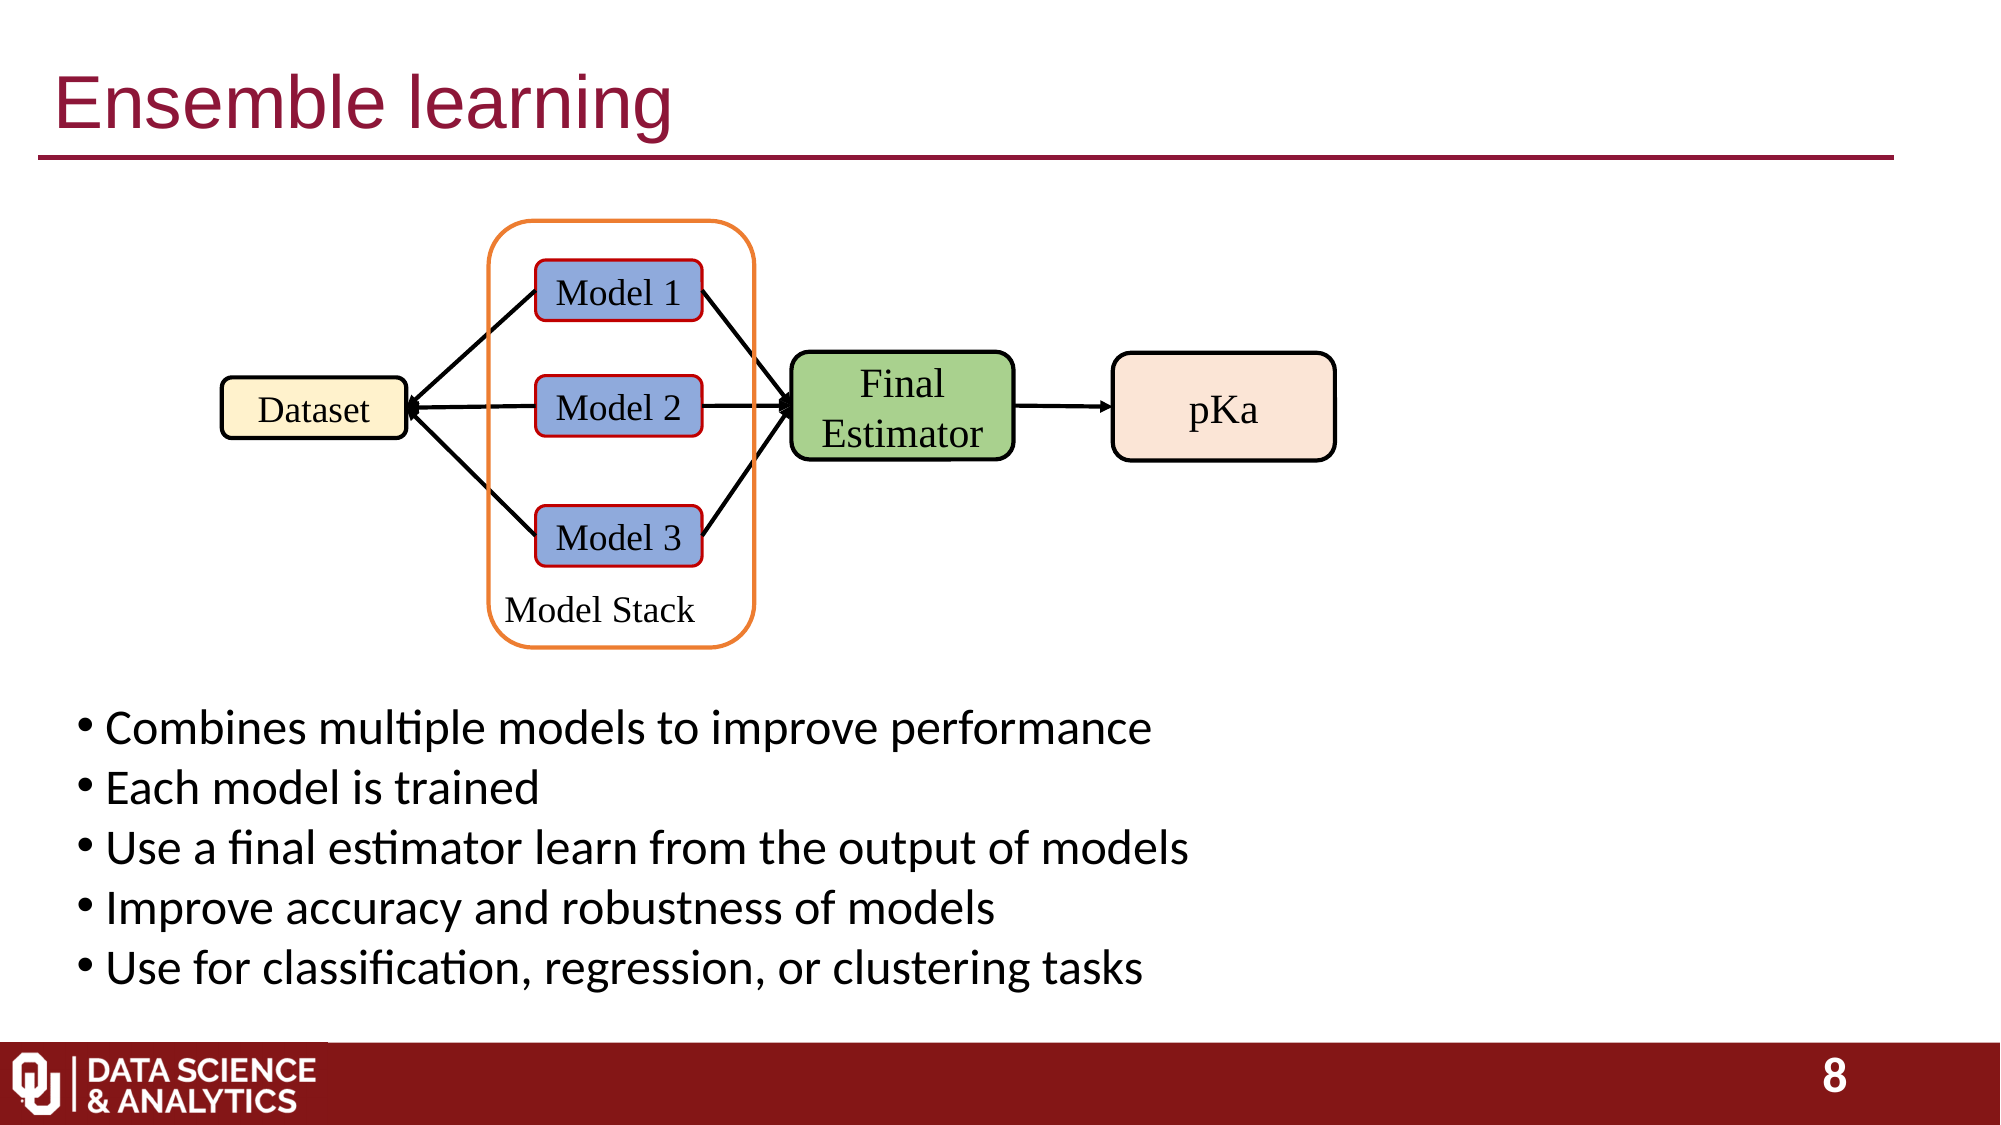

# Ensemble learning

Model 1
Final Estimator
pKa
Model 2
Dataset
Model 3
Model Stack
 Combines multiple models to improve performance
 Each model is trained
 Use a final estimator learn from the output of models
 Improve accuracy and robustness of models
 Use for classification, regression, or clustering tasks
8